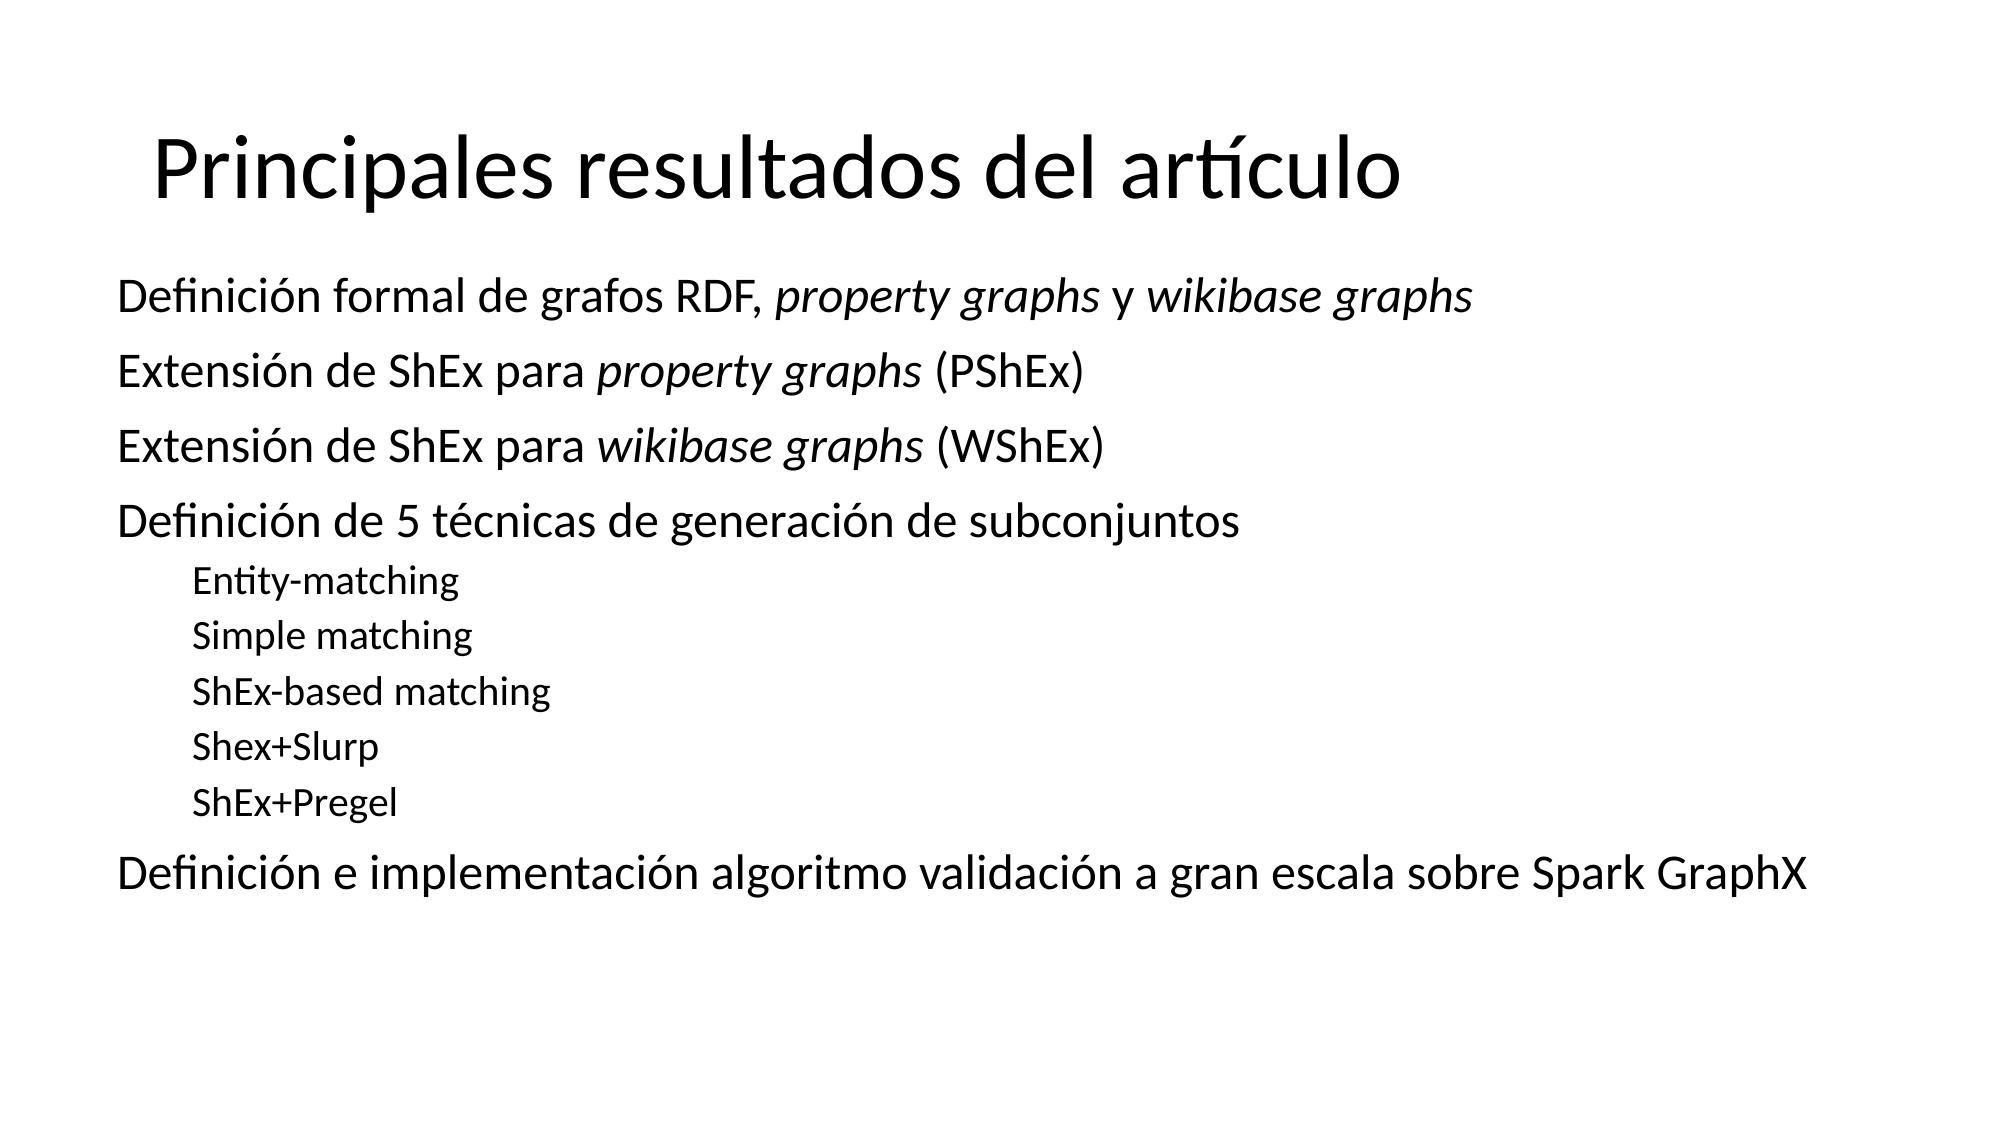

# Principales resultados del artículo
Definición formal de grafos RDF, property graphs y wikibase graphs
Extensión de ShEx para property graphs (PShEx)
Extensión de ShEx para wikibase graphs (WShEx)
Definición de 5 técnicas de generación de subconjuntos
Entity-matching
Simple matching
ShEx-based matching
Shex+Slurp
ShEx+Pregel
Definición e implementación algoritmo validación a gran escala sobre Spark GraphX